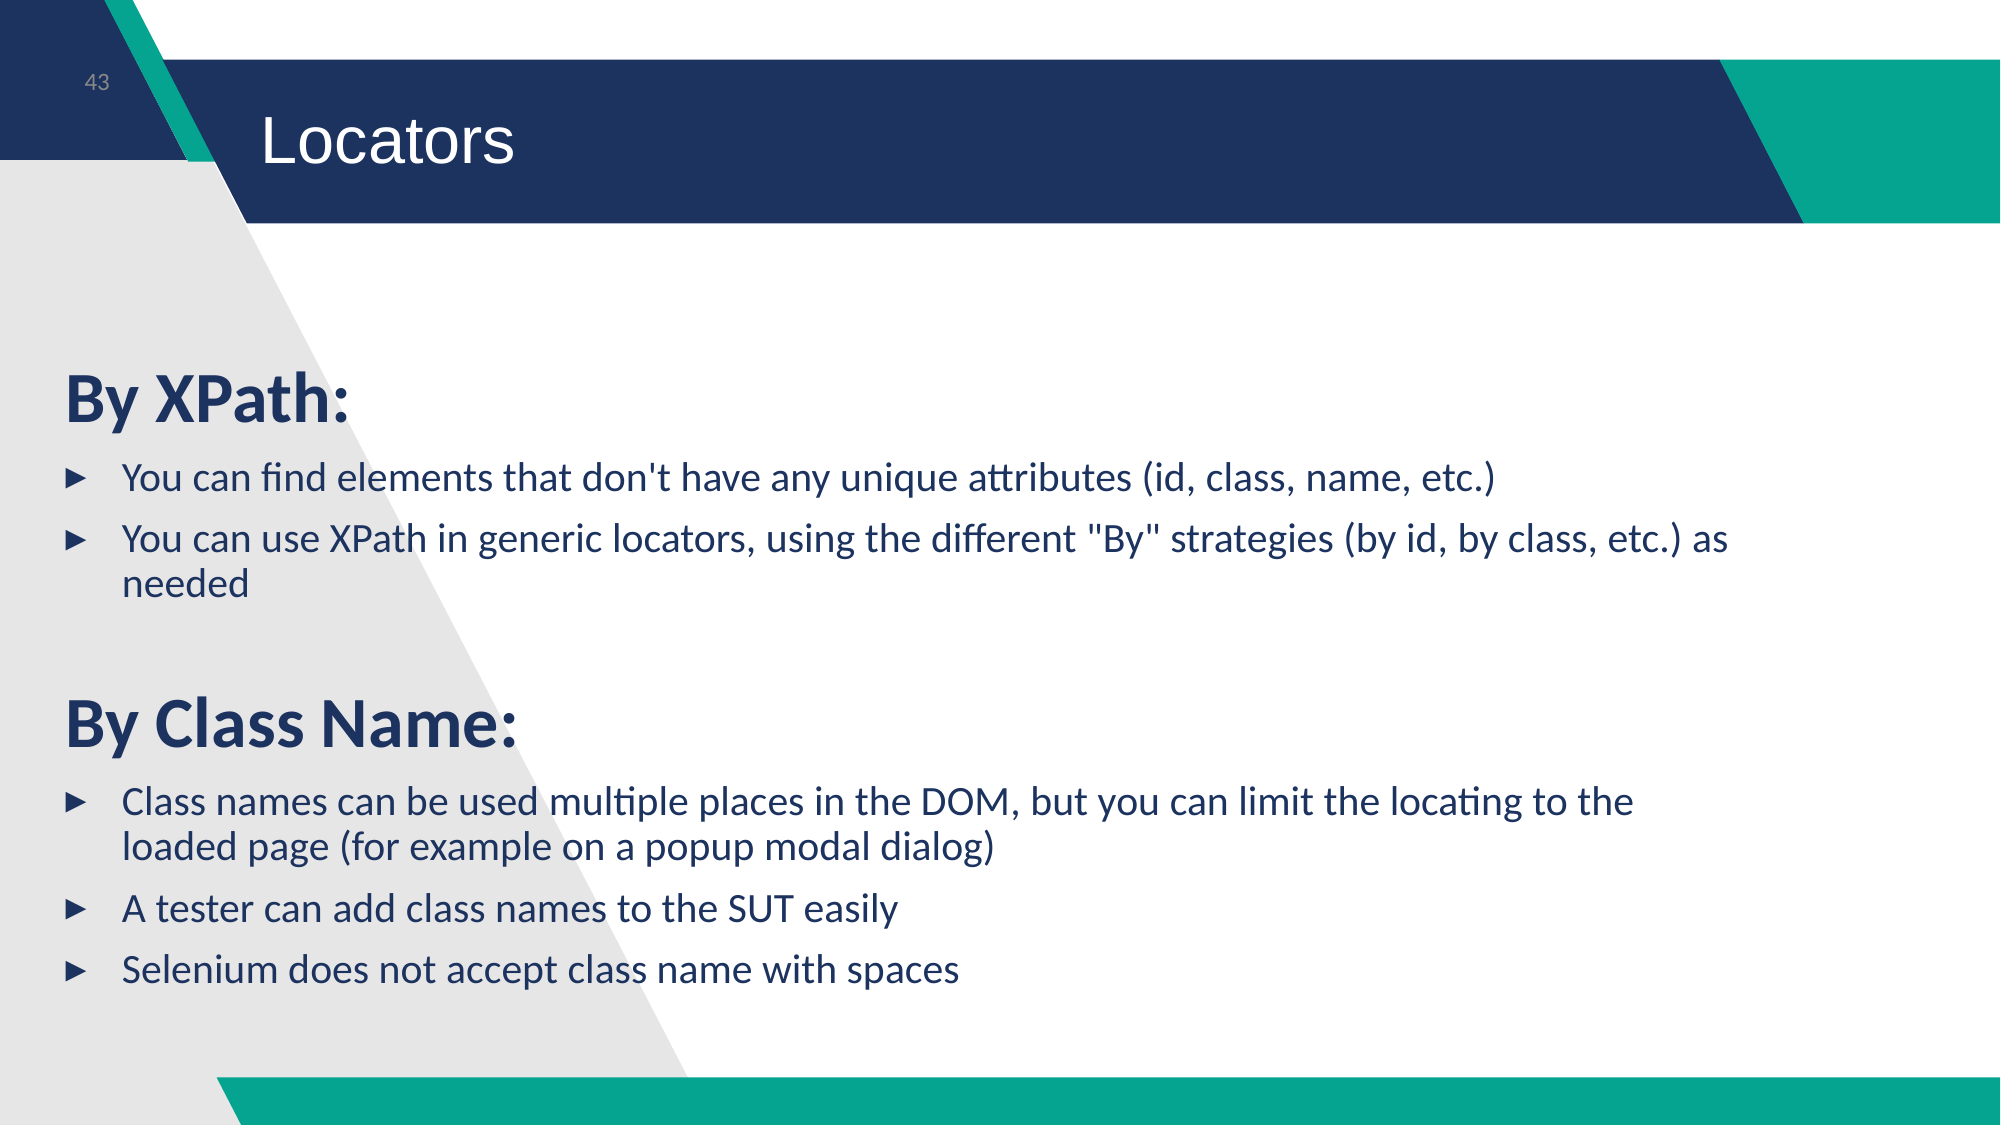

43
# Locators

By XPath:
You can find elements that don't have any unique attributes (id, class, name, etc.)
You can use XPath in generic locators, using the different "By" strategies (by id, by class, etc.) as needed

By Class Name:
Class names can be used multiple places in the DOM, but you can limit the locating to the loaded page (for example on a popup modal dialog)
A tester can add class names to the SUT easily
Selenium does not accept class name with spaces